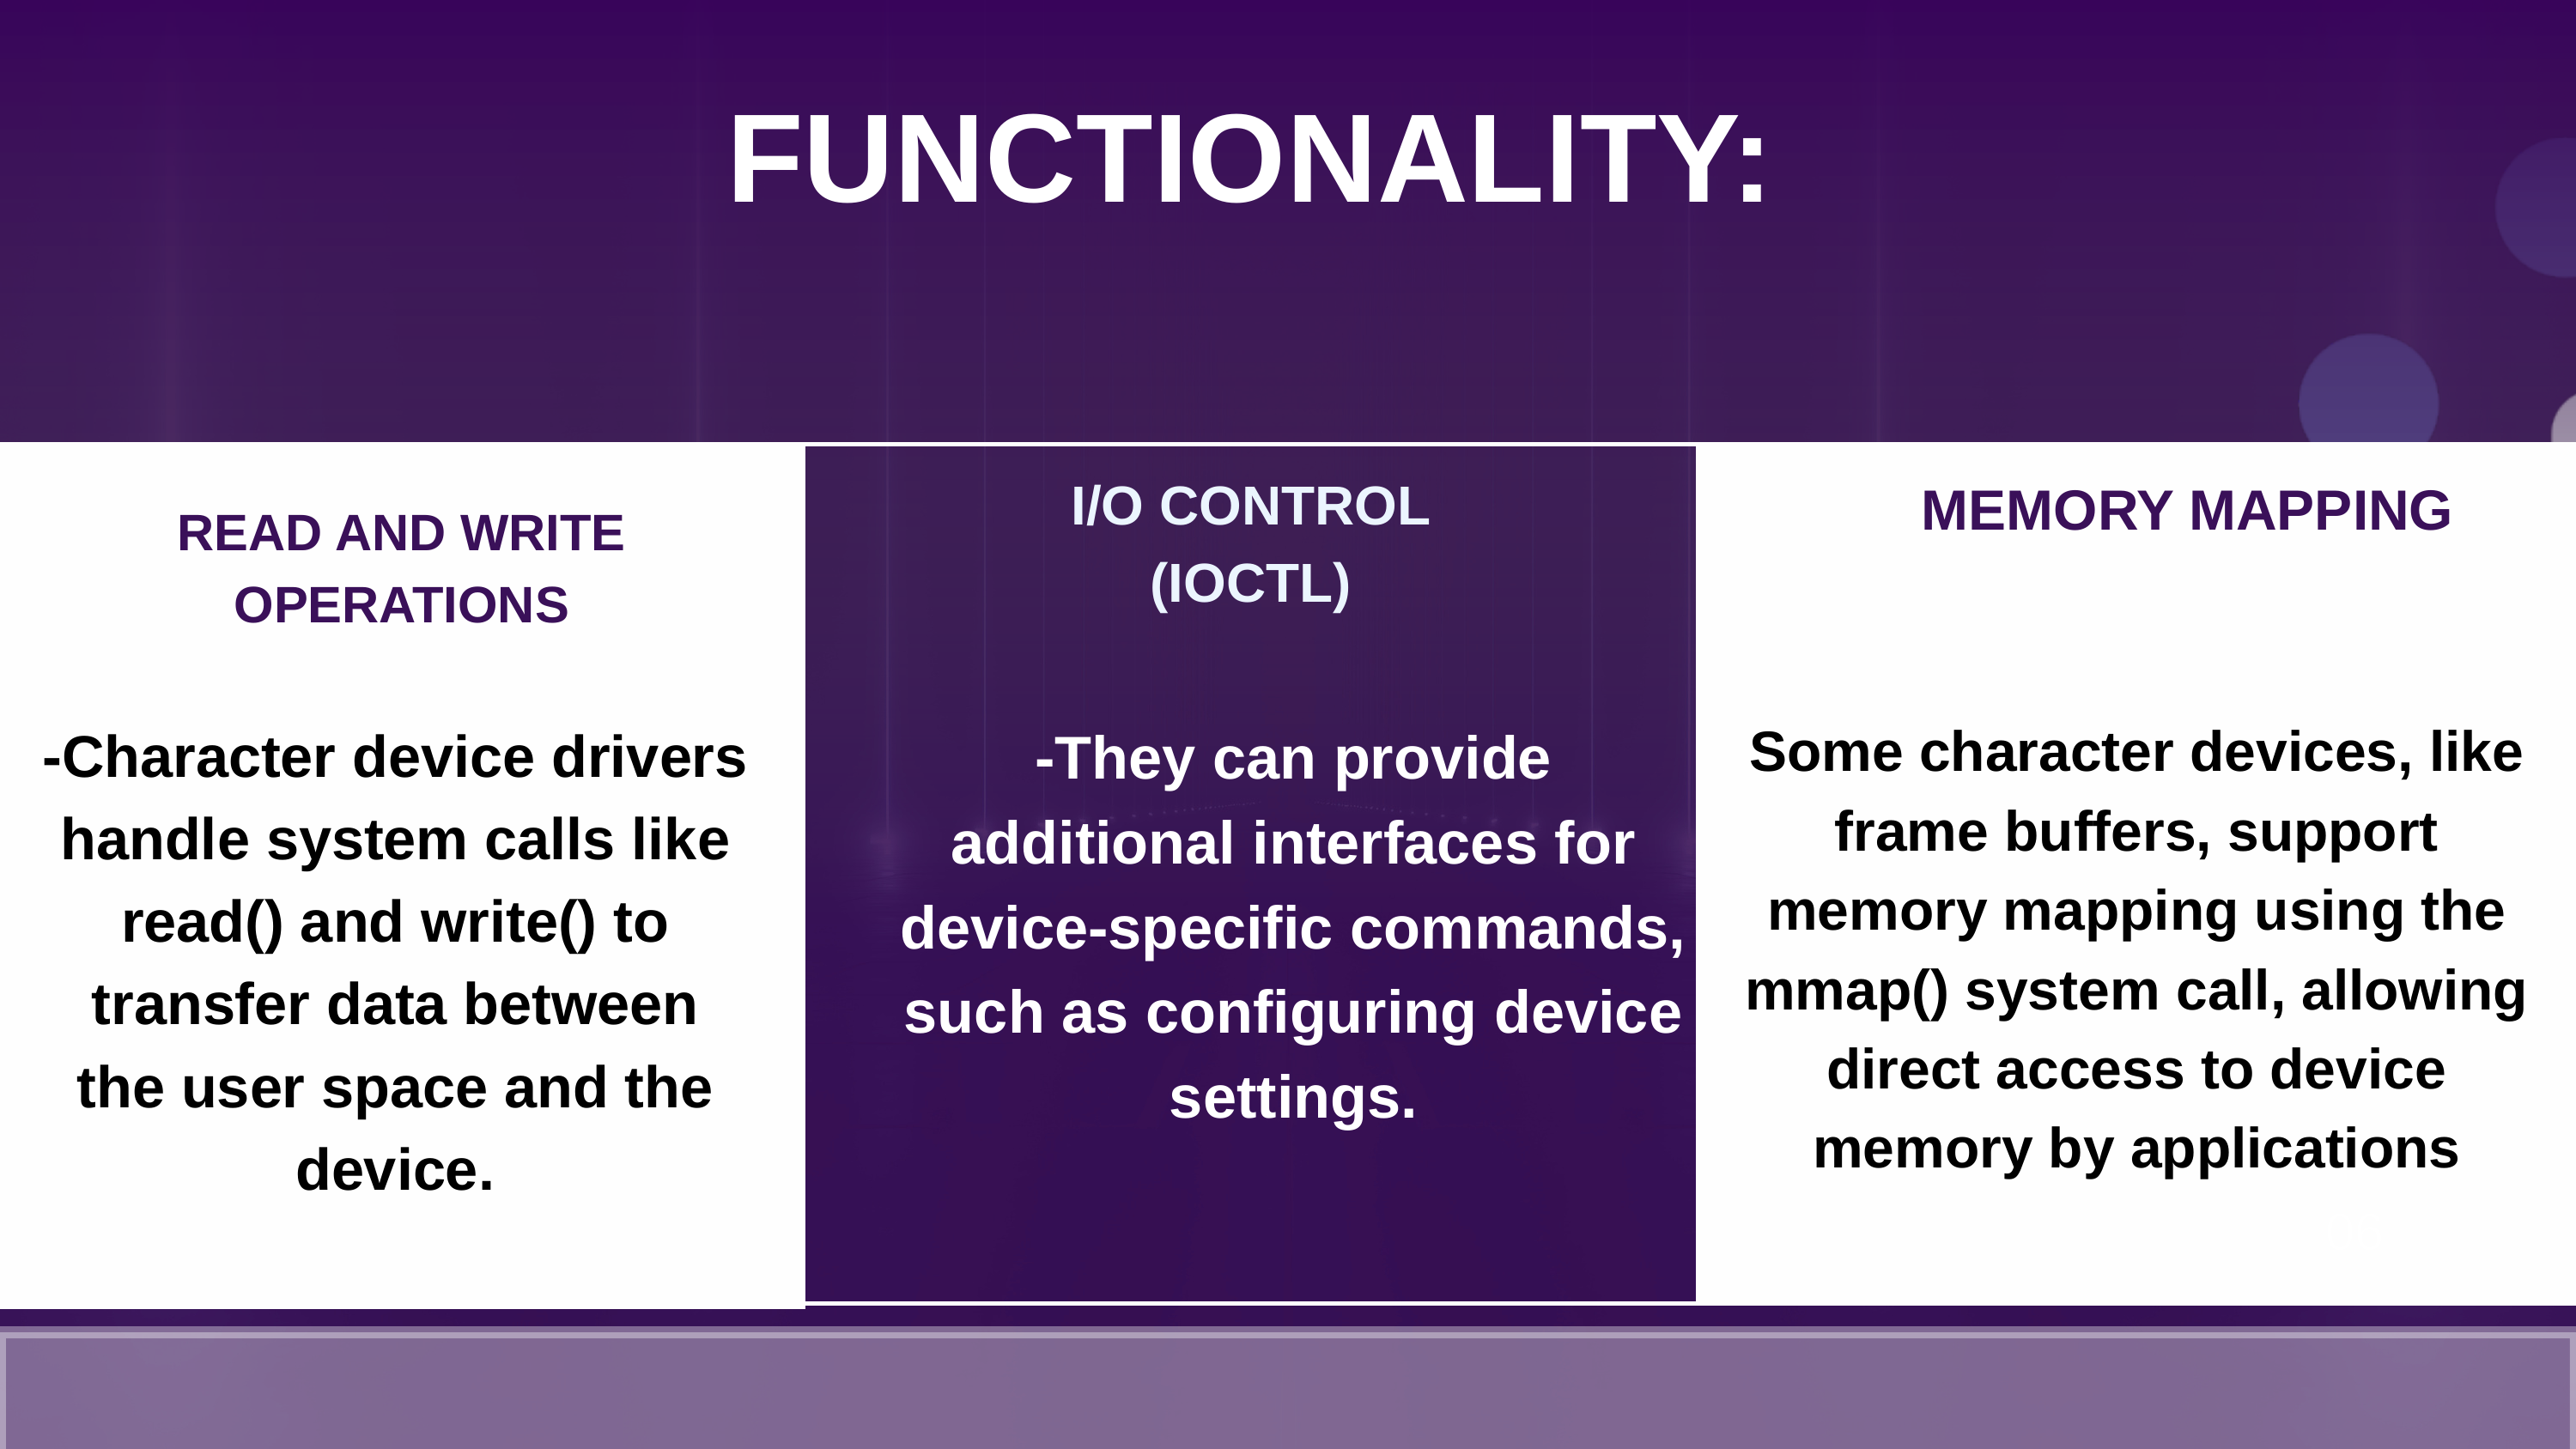

FUNCTIONALITY:

I/O CONTROL (IOCTL)
MEMORY MAPPING
READ AND WRITE OPERATIONS
Some character devices, like frame buffers, support memory mapping using the mmap() system call, allowing direct access to device memory by applications
-Character device drivers handle system calls like read() and write() to transfer data between the user space and the device.
-They can provide additional interfaces for device-specific commands, such as configuring device settings.
06